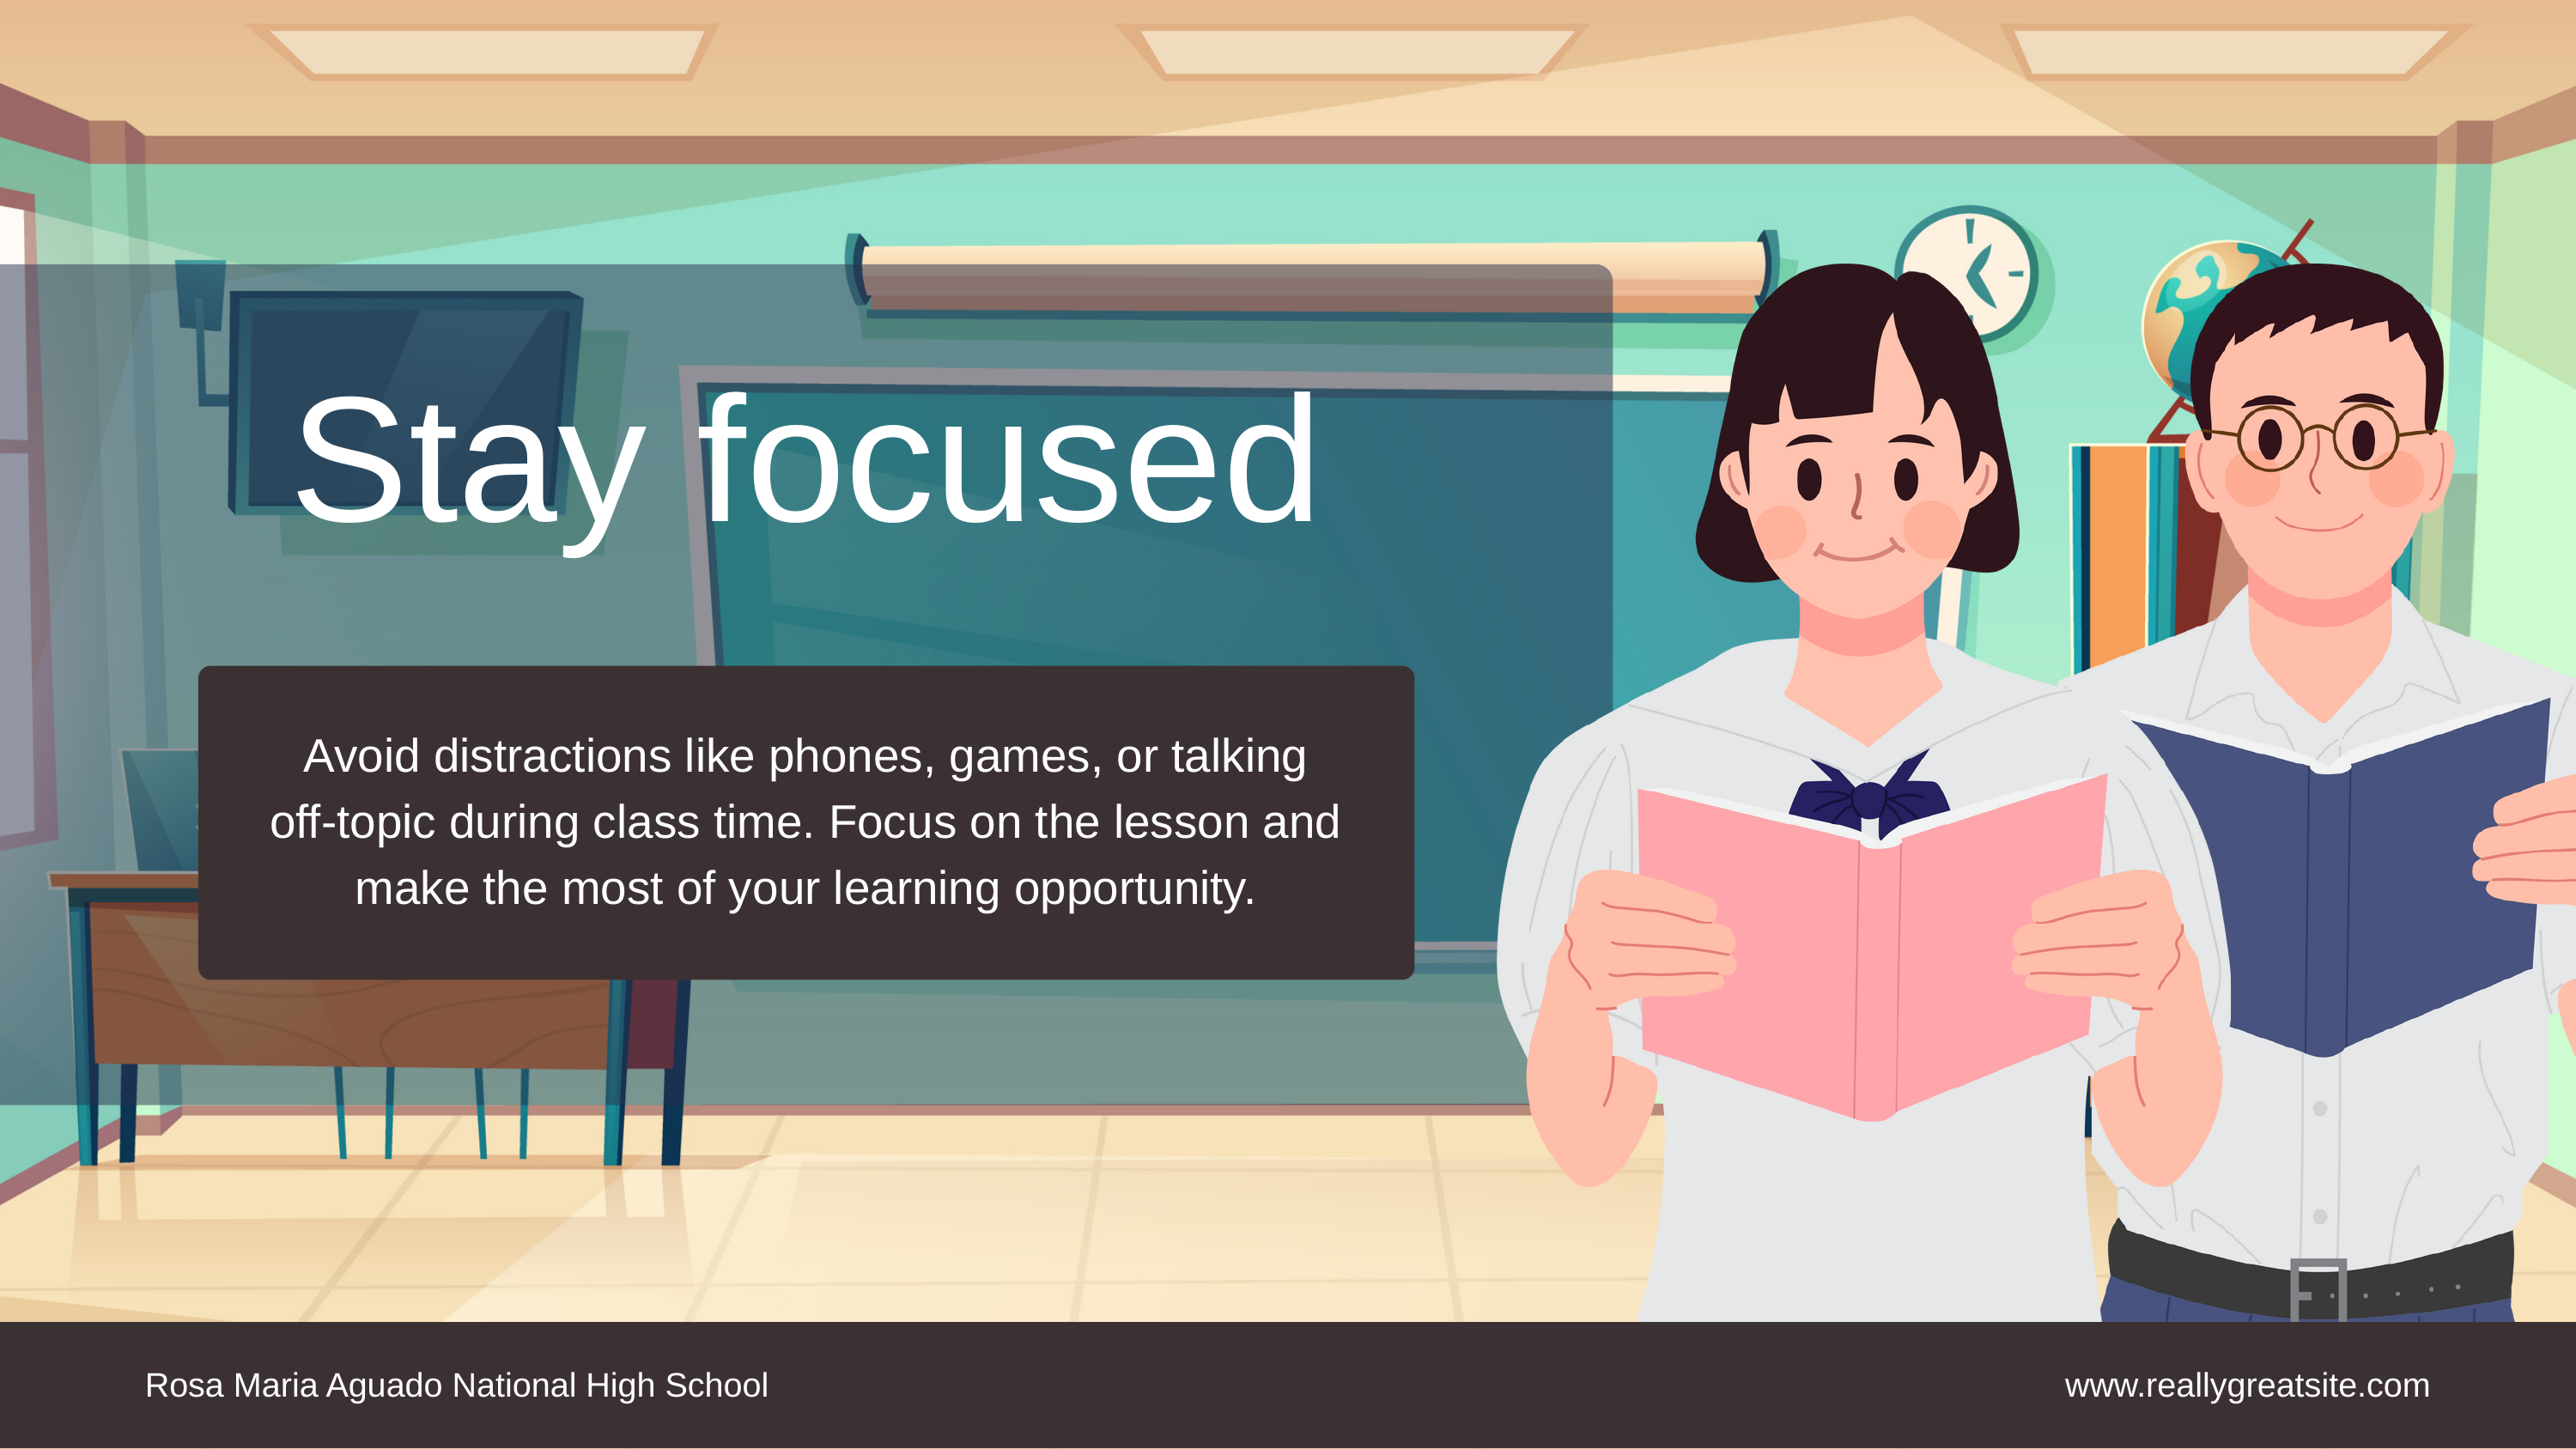

Stay focused

Avoid distractions like phones, games, or talking off-topic during class time. Focus on the lesson and make the most of your learning opportunity.

Rosa Maria Aguado National High School
www.reallygreatsite.com